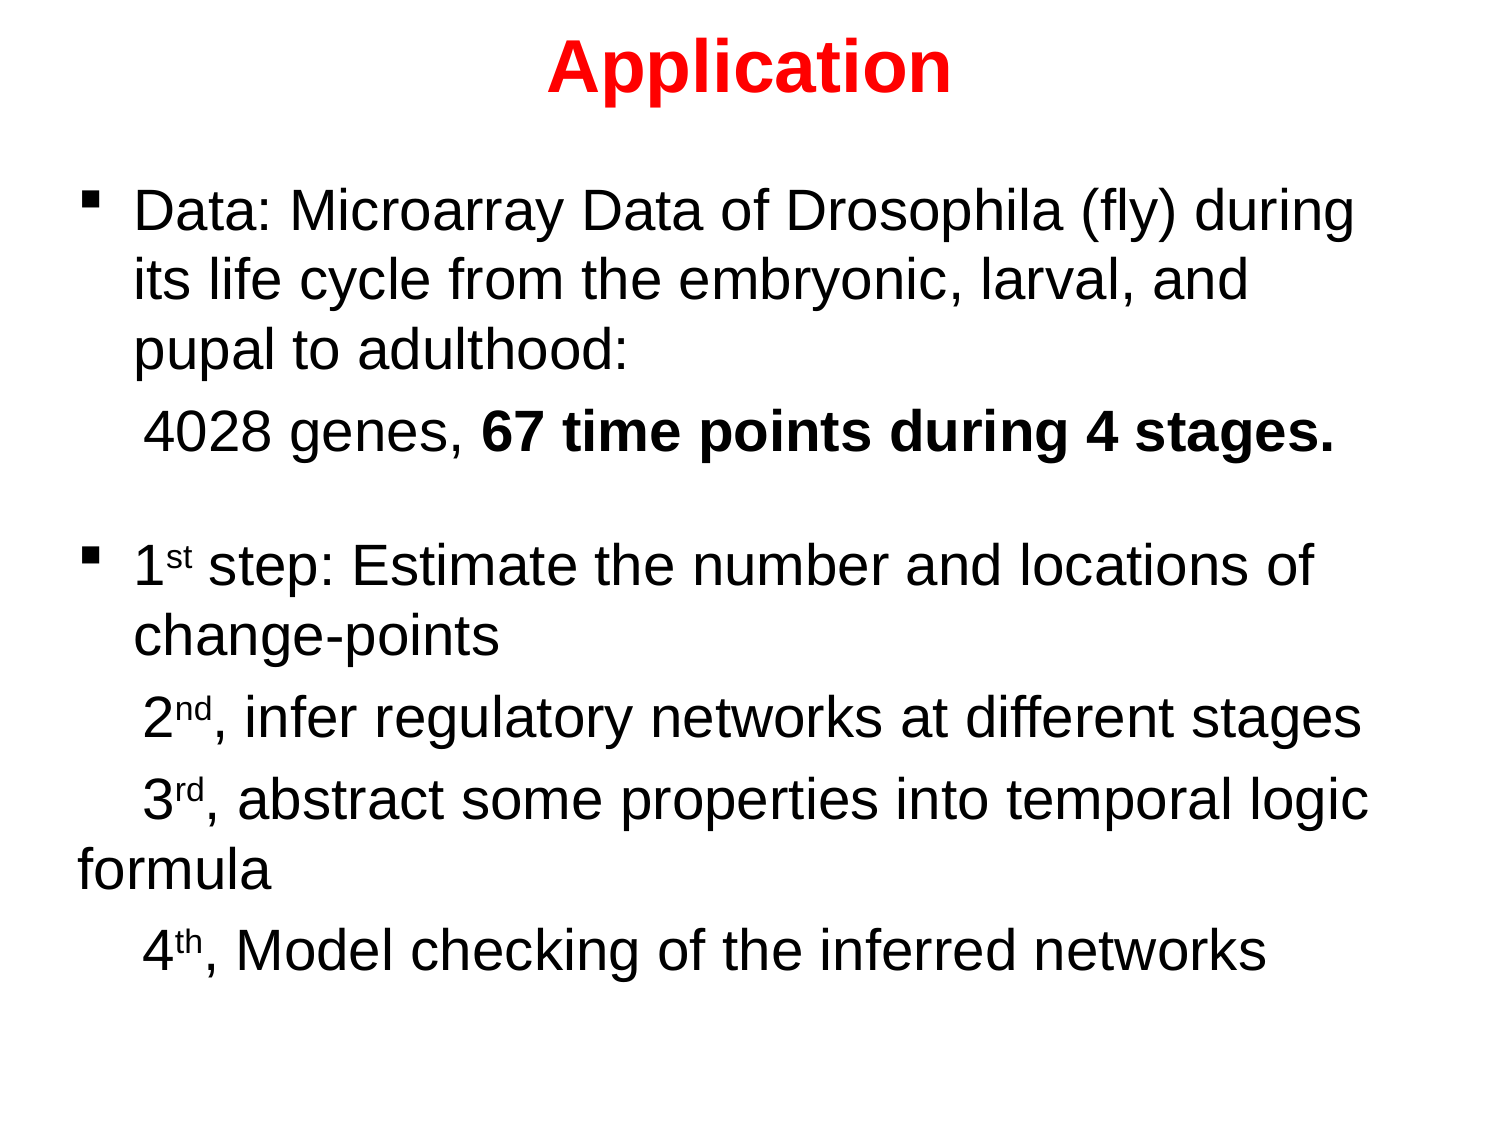

# Application

Data: Microarray Data of Drosophila (fly) during its life cycle from the embryonic, larval, and pupal to adulthood:
4028 genes, 67 time points during 4 stages.

1st step: Estimate the number and locations of change-points
    2nd, infer regulatory networks at different stages
    3rd, abstract some properties into temporal logic formula
    4th, Model checking of the inferred networks